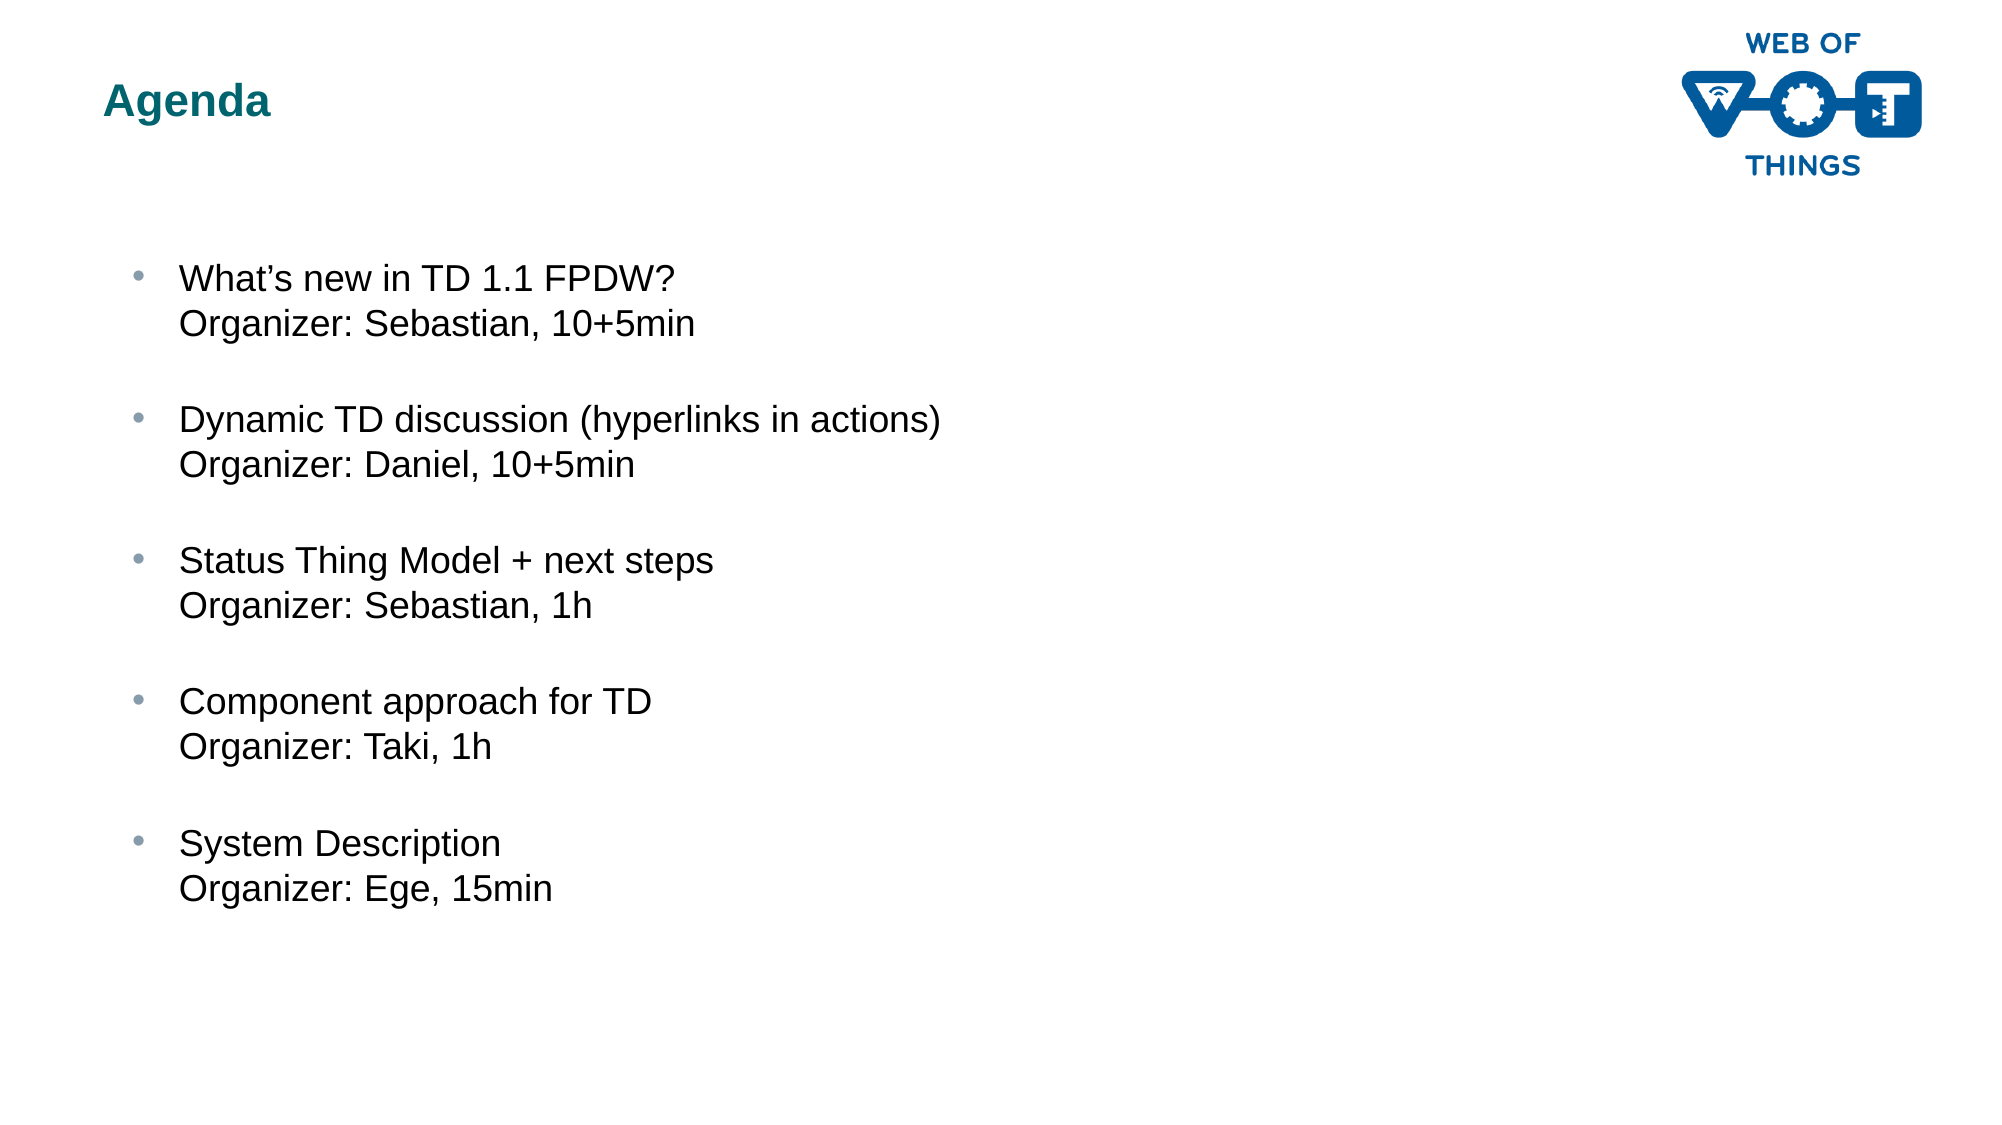

# Agenda
What’s new in TD 1.1 FPDW?
Organizer: Sebastian, 10+5min
Dynamic TD discussion (hyperlinks in actions)
Organizer: Daniel, 10+5min
Status Thing Model + next steps
Organizer: Sebastian, 1h
Component approach for TD
Organizer: Taki, 1h
System Description
Organizer: Ege, 15min